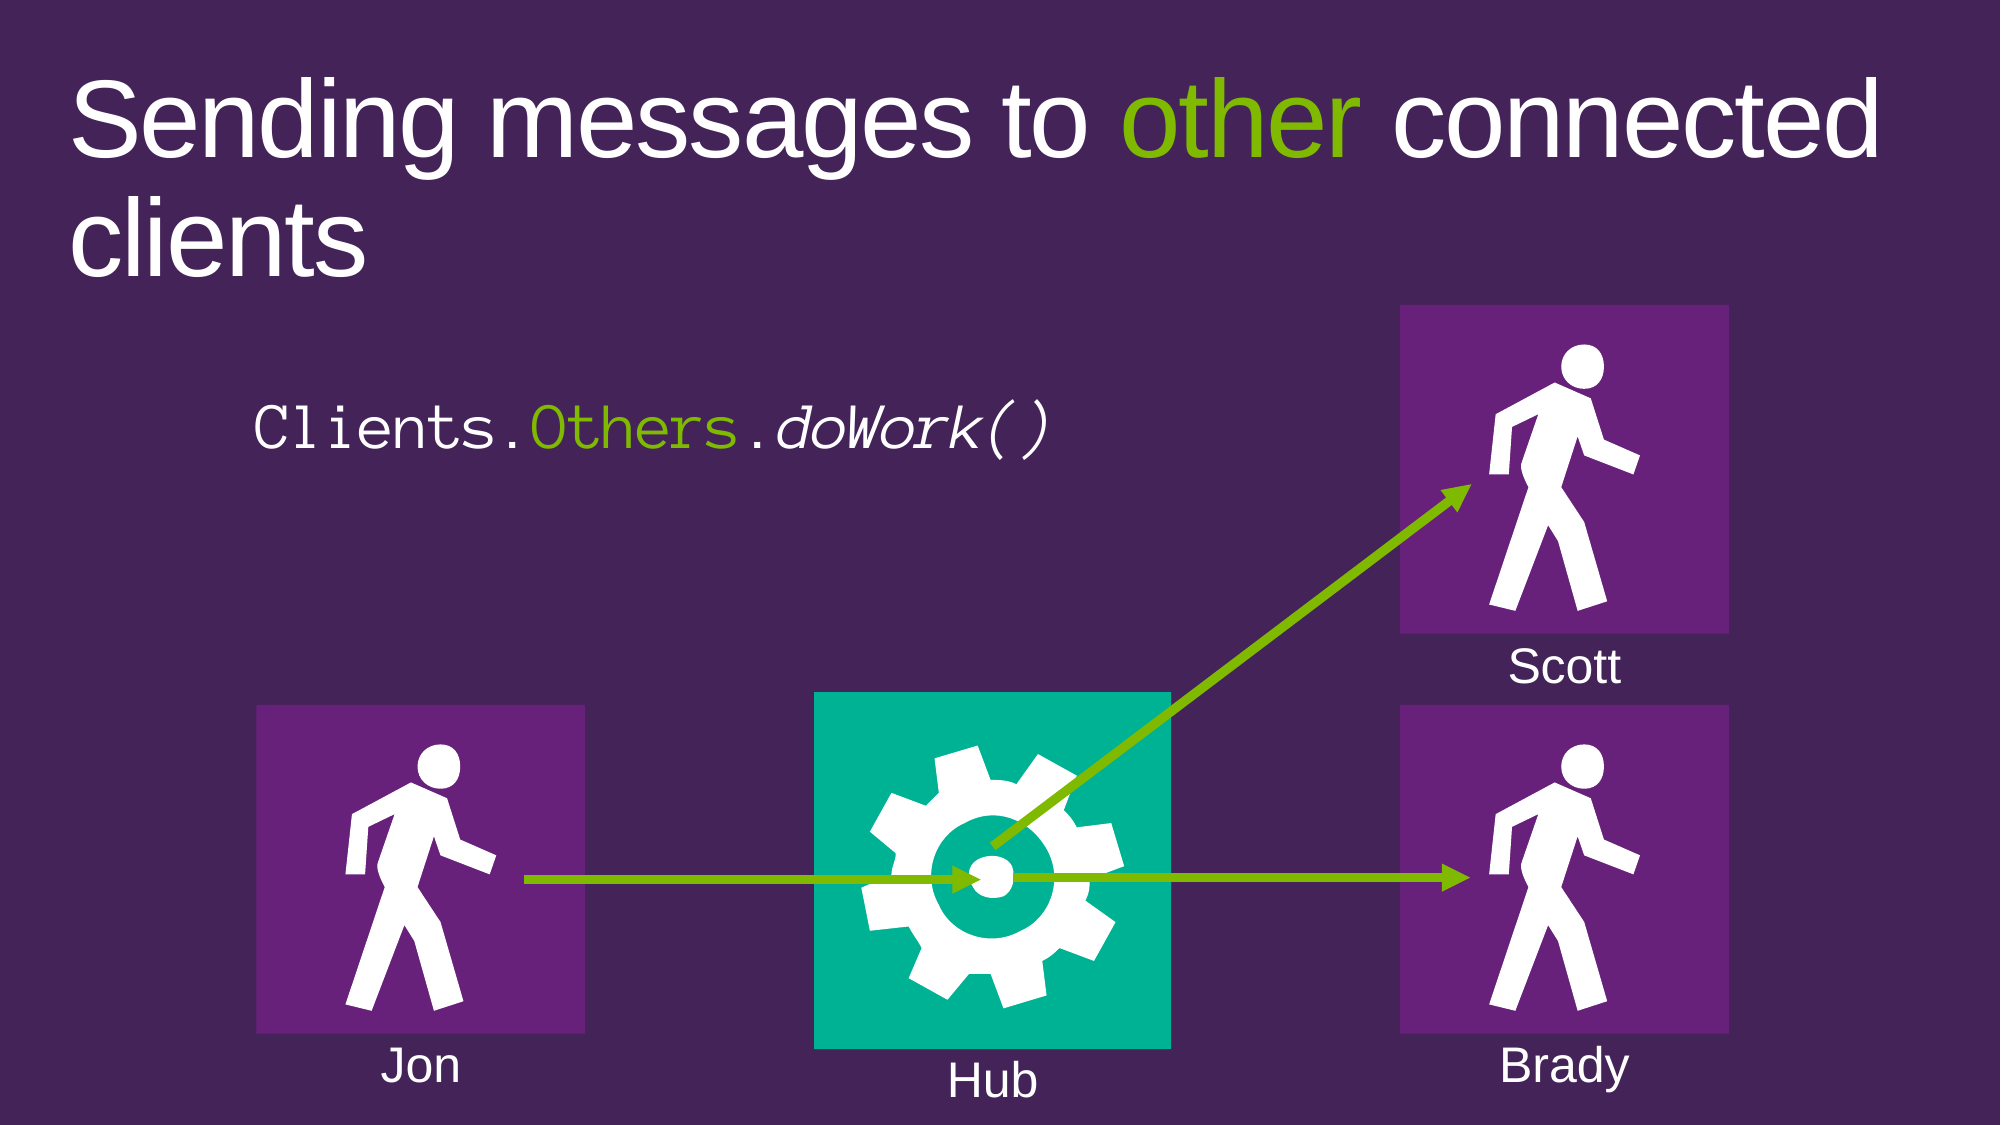

# Sending messages to other connected clients

Scott
Clients.Others.doWork()

Jon

Brady

Hub